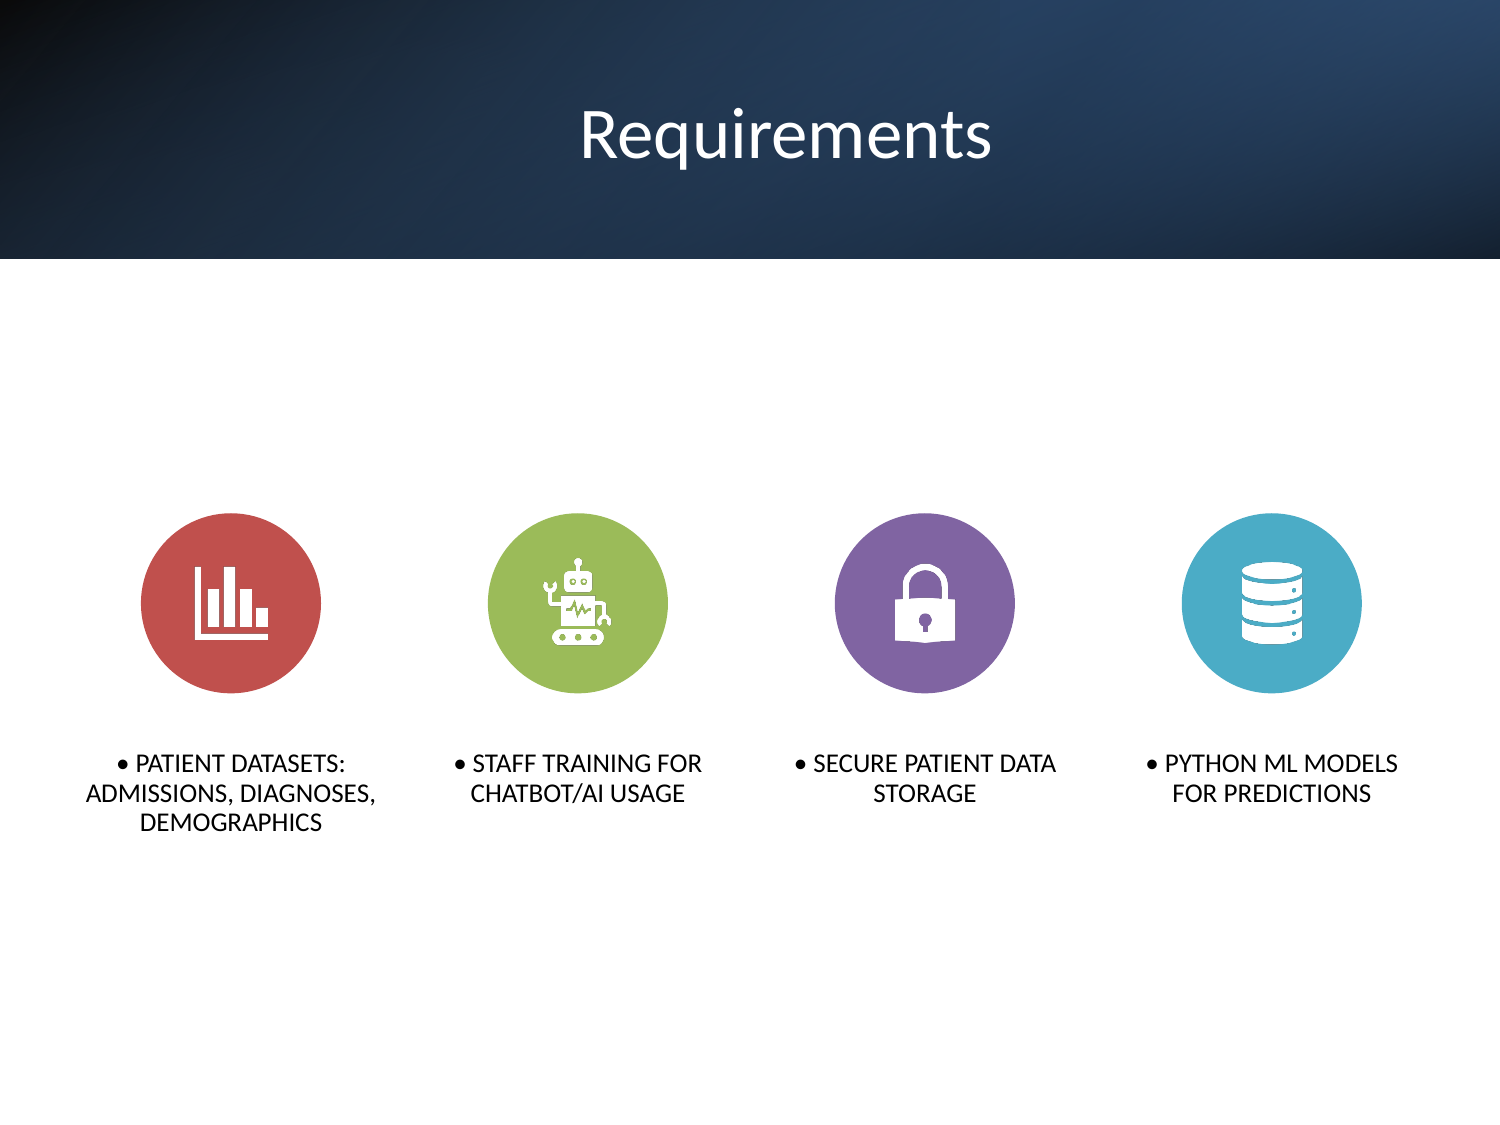

# Requirements
• Patient datasets: admissions, diagnoses, demographics
• Staff training for chatbot/AI usage
• Secure patient data storage
• Python ML models for predictions